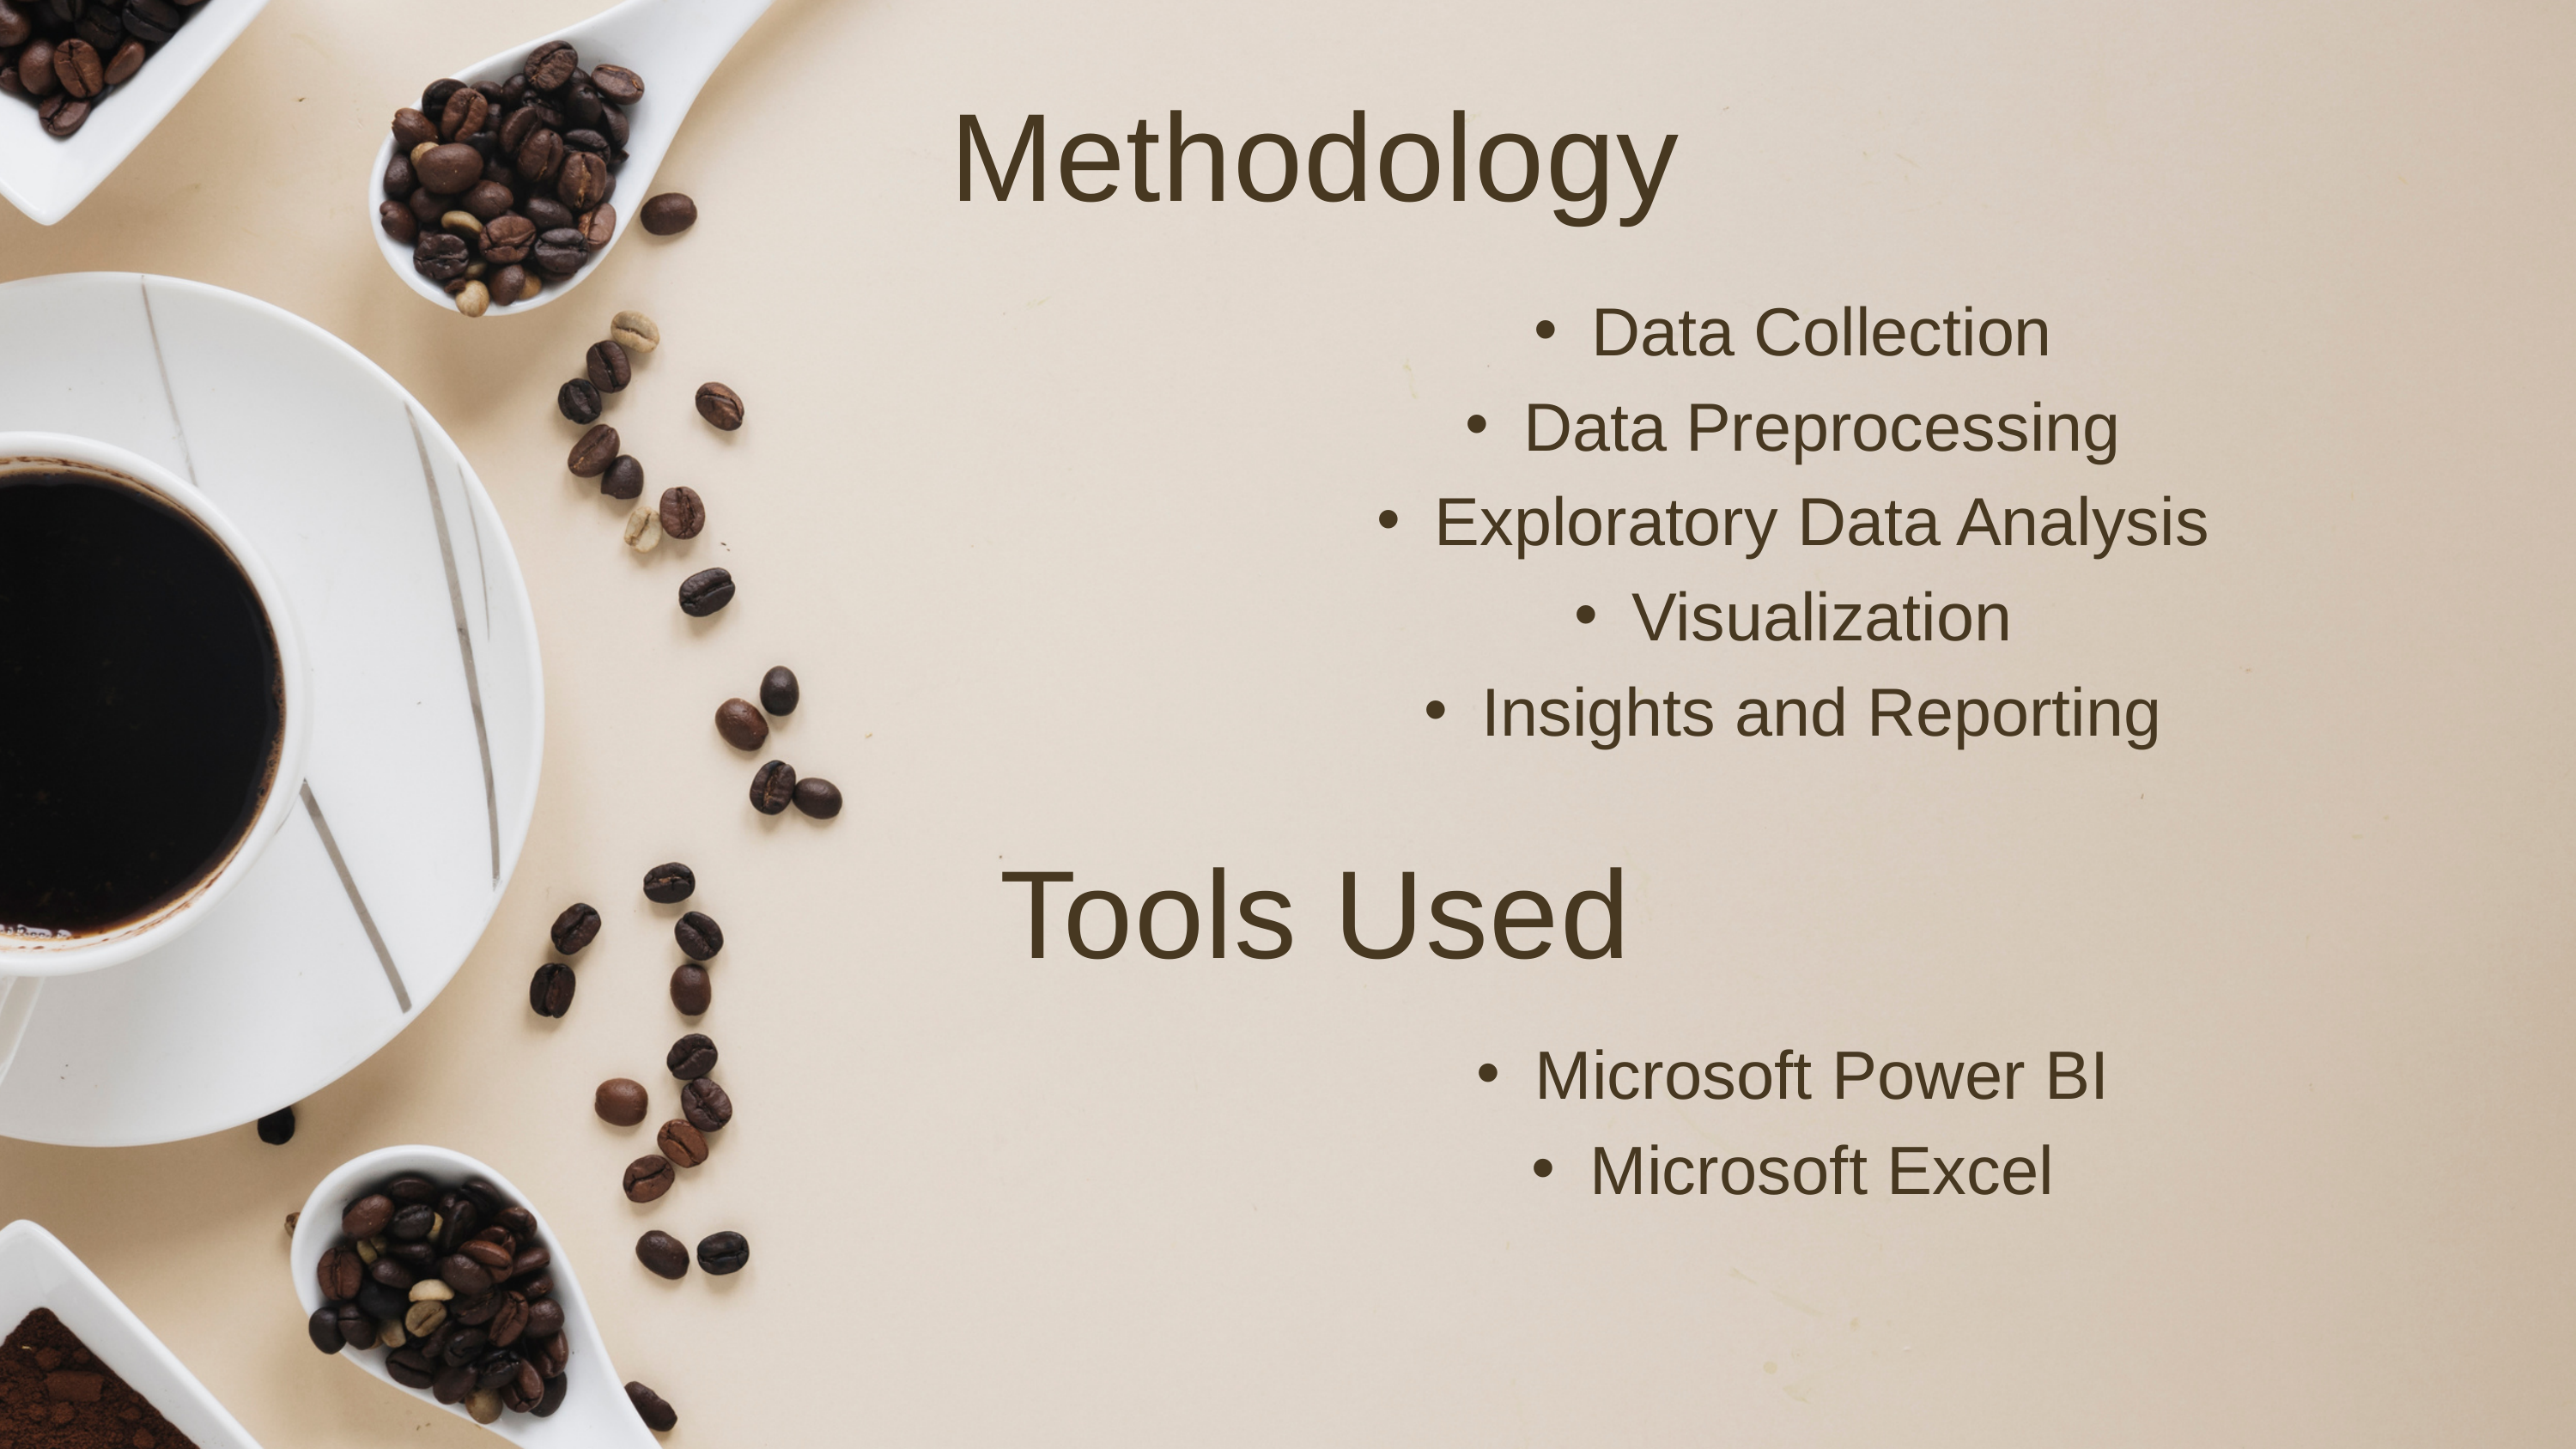

Methodology

Data Collection
Data Preprocessing
Exploratory Data Analysis
Visualization
Insights and Reporting

Tools Used
Microsoft Power BI
Microsoft Excel